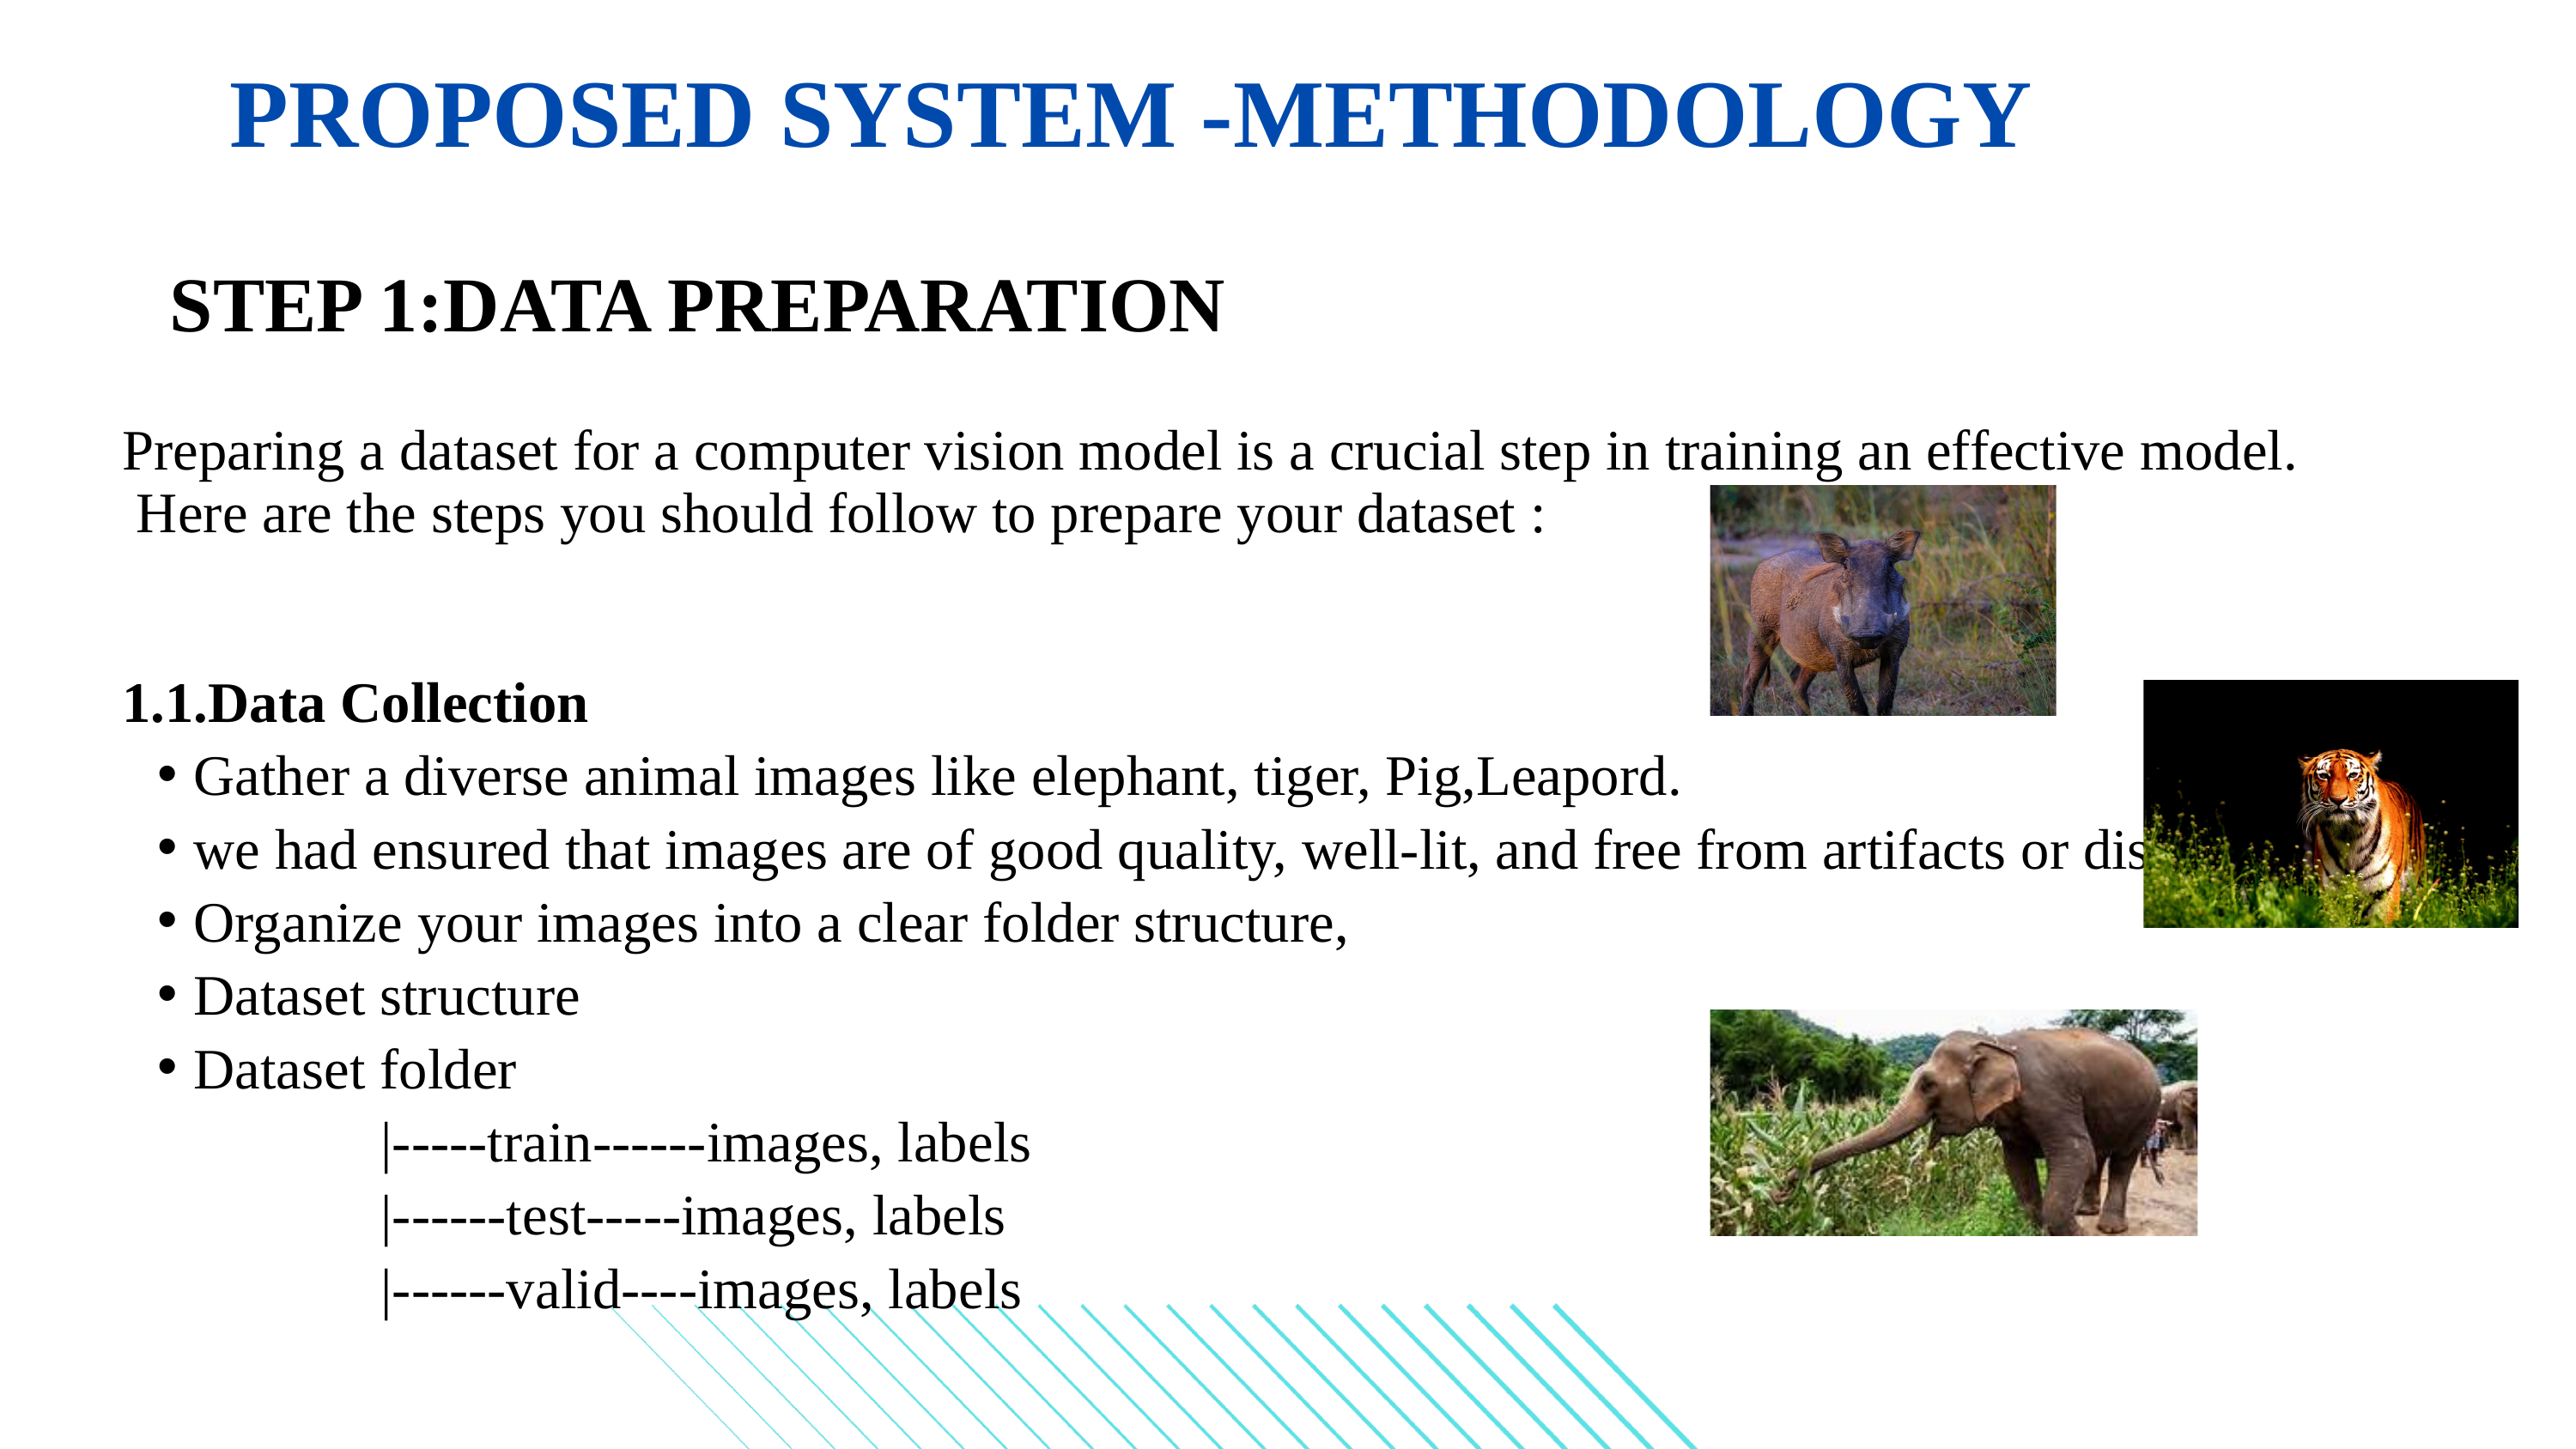

PROPOSED SYSTEM -METHODOLOGY

STEP 1:DATA PREPARATION
Preparing a dataset for a computer vision model is a crucial step in training an effective model.
 Here are the steps you should follow to prepare your dataset :

1.1.Data Collection
Gather a diverse animal images like elephant, tiger, Pig,Leapord.
we had ensured that images are of good quality, well-lit, and free from artifacts or distortions.
Organize your images into a clear folder structure,
Dataset structure
Dataset folder
                  |-----train------images, labels
                  |------test-----images, labels
                  |------valid----images, labels